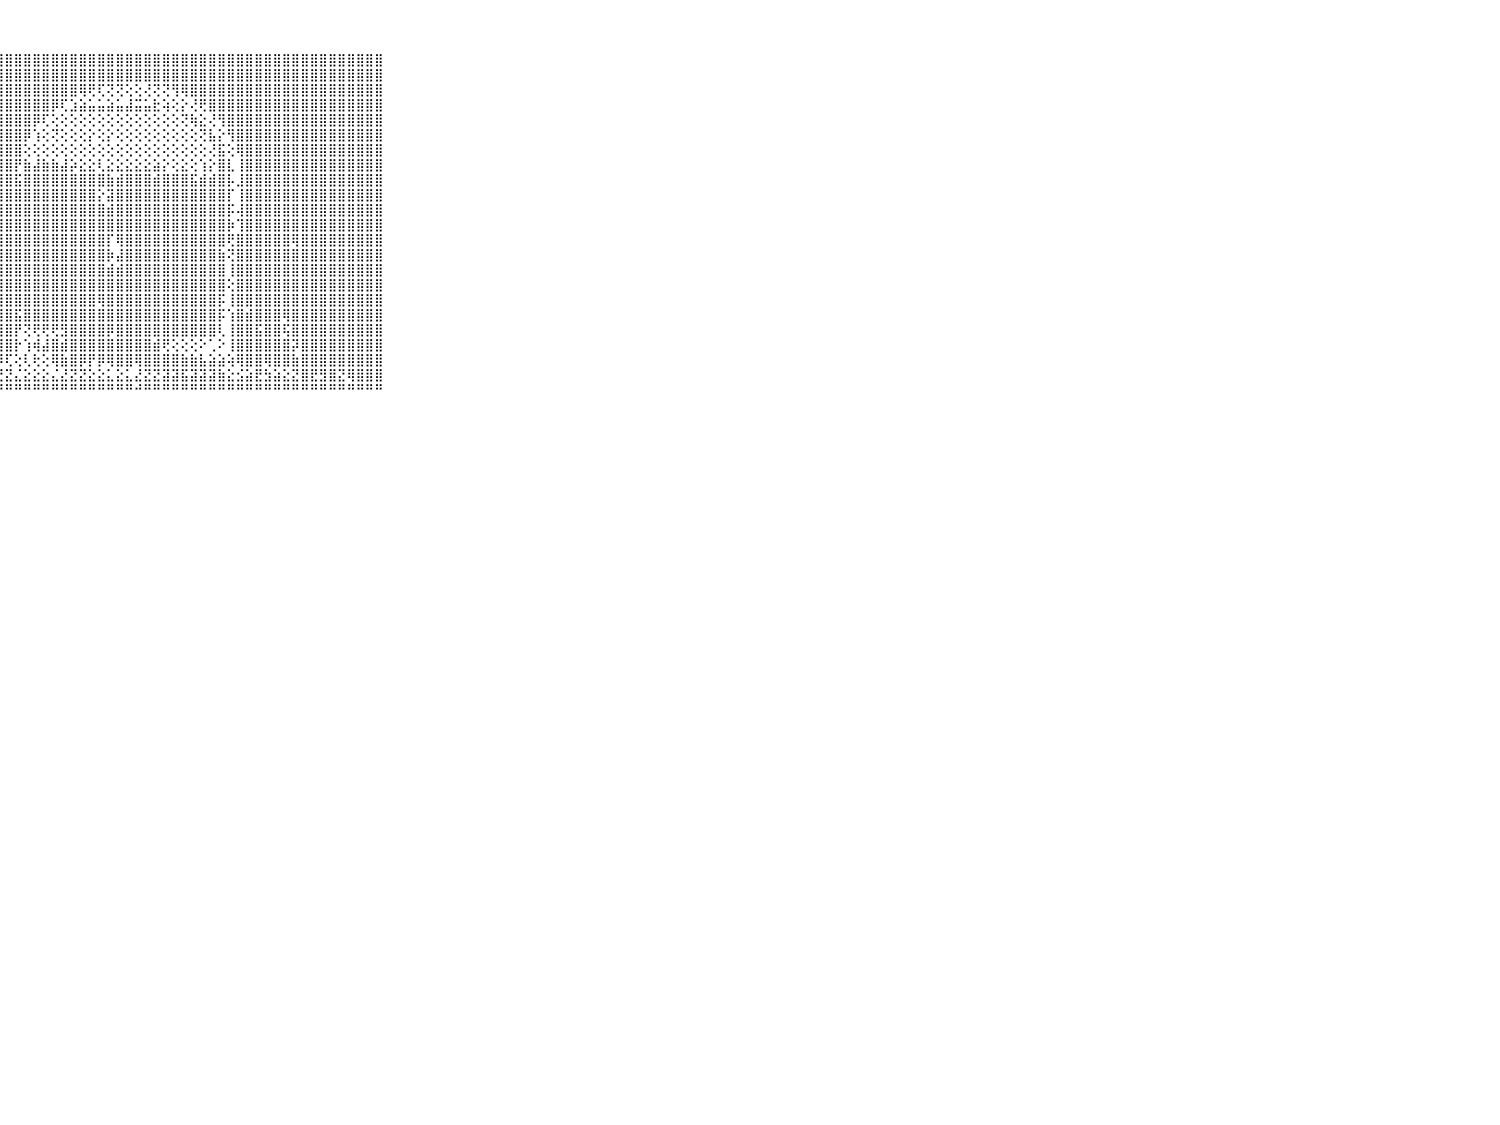

⠀⠀⠀⠀⠀⠀⠀⠀⠀⠀⠀⢸⣿⣿⣿⣿⣿⣿⣿⣿⣿⣿⣿⣿⣿⣿⣿⣿⣿⣿⣿⣿⣿⣿⣿⣿⣿⣿⣿⣿⣿⣿⣿⣿⣿⣿⣿⣿⣿⣿⣿⣿⣿⣿⣿⣿⣿⣿⣿⣿⣿⣿⣿⣿⣿⣿⣿⣿⣿⠀⠀⠀⠀⠀⠀⠀⠀⠀⠀⠀⠀
⠀⠀⠀⠀⠀⠀⠀⠀⠀⠀⠀⢸⣿⢿⣿⣿⣟⣿⣿⣿⣿⣿⣿⣿⣿⣿⣿⣿⣿⣿⣿⣿⣿⣿⣿⣿⣿⣿⣿⣿⣿⣿⣿⣿⣿⣿⣿⣿⣿⣿⣿⣿⣿⣿⣿⣿⣿⣿⣿⣿⣿⣿⣿⣿⣿⣿⣿⣿⣿⠀⠀⠀⠀⠀⠀⠀⠀⠀⠀⠀⠀
⠀⠀⠀⠀⠀⠀⠀⠀⠀⠀⠀⢸⣽⣿⣾⣿⡾⣿⣿⣿⣿⣿⣿⣿⣿⣿⣿⣿⣿⣿⣿⣿⣿⣿⣿⣿⢿⢟⢏⢝⢝⢕⢕⢜⢝⢝⢻⢿⣿⣿⣿⣿⣿⣿⣿⣿⣿⣿⣿⣿⣿⣿⣿⣿⣿⣿⣿⣿⣿⠀⠀⠀⠀⠀⠀⠀⠀⠀⠀⠀⠀
⠀⠀⠀⠀⠀⠀⠀⠀⠀⠀⠀⢸⣿⣿⣿⣿⣿⣿⣿⣿⣿⣿⣿⣿⣿⣿⣿⣿⣿⣿⣿⣿⣿⡿⢏⣱⣵⣥⣥⣵⣥⣼⣭⣥⣗⢵⢕⡕⢜⢟⣿⣿⣿⣿⣿⣿⣿⣿⣿⣿⣿⣿⣿⣿⣿⣿⣿⣿⣿⠀⠀⠀⠀⠀⠀⠀⠀⠀⠀⠀⠀
⠀⠀⠀⠀⠀⠀⠀⠀⠀⠀⠀⢸⣿⣿⣿⣿⣿⣿⣿⣿⣿⣿⣿⣿⣿⣿⣿⣿⣿⣿⣿⡿⢏⢕⢕⢕⢕⢕⢕⢕⢕⢕⢕⢕⢕⢕⢕⢝⢷⣕⢜⢻⣿⣿⣿⣿⣿⣿⣿⣿⣿⣿⣿⣿⣿⣿⣿⣿⣿⠀⠀⠀⠀⠀⠀⠀⠀⠀⠀⠀⠀
⠀⠀⠀⠀⠀⠀⠀⠀⠀⠀⠀⢸⣿⣿⣿⣿⣿⣿⣿⣿⣿⣿⣿⣿⣿⣿⣿⣿⣿⣿⡿⢱⢕⢝⢕⢕⢕⡕⢕⡕⢕⢕⢕⢕⢕⢕⢕⢕⢕⢝⣧⡕⢻⣿⣿⣿⣿⣿⣿⣿⣿⣿⣿⣿⣿⣿⣿⣿⣿⠀⠀⠀⠀⠀⠀⠀⠀⠀⠀⠀⠀
⠀⠀⠀⠀⠀⠀⠀⠀⠀⠀⠀⢸⣿⣿⣿⣿⣿⣿⣿⣿⣿⣿⣿⣿⣿⣿⣿⣿⣿⣿⢕⢕⢕⢕⢕⢕⢕⢕⢕⢕⢕⢕⢕⢕⢕⢕⢕⢕⢕⢕⢜⣯⢕⢿⣿⣿⣿⣿⣿⣿⣿⣿⣿⣿⣿⣿⣿⣿⣿⠀⠀⠀⠀⠀⠀⠀⠀⠀⠀⠀⠀
⠀⠀⠀⠀⠀⠀⠀⠀⠀⠀⠀⢸⣿⣿⣿⣿⣿⣿⣿⣿⣿⣿⣿⣿⣿⣿⣿⣿⣿⡟⣷⣼⣷⣷⣼⡵⣕⣕⢇⣕⣕⣕⣕⣕⣵⡕⢕⣕⢕⢱⡕⣿⣇⢸⣿⣿⣿⣿⣿⣿⣿⣿⣿⣿⣿⣿⣿⣿⣿⠀⠀⠀⠀⠀⠀⠀⠀⠀⠀⠀⠀
⠀⠀⠀⠀⠀⠀⠀⠀⠀⠀⠀⢸⣿⣿⣿⣿⣿⣿⣿⣿⣿⣿⣿⣿⣿⣿⣿⣿⣿⣯⣿⣿⣿⣿⣿⣿⣿⣿⣿⣷⣾⣿⣿⣿⣾⣿⣿⣿⣯⣾⣾⣿⡧⣸⣿⣿⣿⣿⣿⣿⣿⣿⣿⣿⣿⣿⣿⣿⣿⠀⠀⠀⠀⠀⠀⠀⠀⠀⠀⠀⠀
⠀⠀⠀⠀⠀⠀⠀⠀⠀⠀⠀⢸⣿⣿⣿⣿⣿⣿⣿⣿⣿⣿⣿⣿⣿⣿⣿⣿⣿⣿⣿⣿⣿⣿⣿⣿⣿⣿⡕⣽⣿⣿⣿⣿⣿⣿⣿⣿⣿⣿⣿⣿⡏⢸⣿⣿⣿⣿⣿⣿⣿⣿⣿⣿⣿⣿⣿⣿⣿⠀⠀⠀⠀⠀⠀⠀⠀⠀⠀⠀⠀
⠀⠀⠀⠀⠀⠀⠀⠀⠀⠀⠀⢸⣿⣿⢿⣿⣿⣿⣿⣿⣿⣿⣿⣿⣿⣿⣿⣿⣿⣿⣿⣿⣿⣿⣿⣿⣿⣿⣿⣾⣿⣿⣿⣿⣿⣿⣿⣿⣿⣿⣿⣿⡯⢼⣿⣿⣿⣿⣿⣿⣿⣿⣿⣿⣿⣿⣿⣿⣿⠀⠀⠀⠀⠀⠀⠀⠀⠀⠀⠀⠀
⠀⠀⠀⠀⠀⠀⠀⠀⠀⠀⠀⢸⣿⣿⣿⣻⣿⣿⣿⣿⣿⣿⣿⣿⣿⣿⣿⣿⣿⣿⣿⣿⣿⣿⣿⣿⣿⣿⣿⣿⣿⣿⣿⣿⣿⣿⣿⣿⣿⣿⣿⣿⡷⢹⣿⣿⣿⣿⣿⣿⣿⣿⣿⣿⣿⣿⣿⣿⣿⠀⠀⠀⠀⠀⠀⠀⠀⠀⠀⠀⠀
⠀⠀⠀⠀⠀⠀⠀⠀⠀⠀⠀⢸⣿⣿⣿⣿⣽⣽⣿⣽⣽⣿⣿⣿⣿⣿⣿⣿⣿⣿⣿⣿⣿⣿⣿⣿⣿⣿⣿⡏⢿⣿⣿⣿⣿⣿⣿⣿⣿⣿⣿⣿⢟⣿⣿⣿⣿⣿⣿⢿⣿⣿⣿⣿⣿⣿⣿⣿⣿⠀⠀⠀⠀⠀⠀⠀⠀⠀⠀⠀⠀
⠀⠀⠀⠀⠀⠀⠀⠀⠀⠀⠀⢸⣿⣿⣿⣿⣿⣿⣿⣿⣿⣿⣿⣿⣿⣿⣿⣿⣿⣿⣿⣿⣿⣿⣿⣿⣿⣿⣿⡷⣼⣿⣿⣿⣿⣿⣿⣿⣿⣿⣿⣷⢝⣿⣿⣿⣿⣿⣿⣿⣿⣿⣿⣿⣿⣿⣿⣿⣿⠀⠀⠀⠀⠀⠀⠀⠀⠀⠀⠀⠀
⠀⠀⠀⠀⠀⠀⠀⠀⠀⠀⠀⢸⣿⣿⣿⣿⣿⣿⣿⣿⣿⣿⣿⣿⣿⣿⣿⣿⣿⣿⣿⣿⣿⣿⣿⣿⣿⣿⣿⣾⣾⣿⣿⣿⣿⣿⣿⣿⣿⣿⣿⣿⢸⣿⣿⣿⣿⣿⣿⣿⣿⣿⣿⣿⣿⣿⣿⣿⣿⠀⠀⠀⠀⠀⠀⠀⠀⠀⠀⠀⠀
⠀⠀⠀⠀⠀⠀⠀⠀⠀⠀⠀⢸⣿⣿⣿⣿⣿⣿⣿⣿⣿⣿⣿⣿⣿⣿⣿⣿⣿⣿⣿⣿⣿⣿⣿⣿⣿⣿⣿⣿⣿⣿⣿⣿⣿⣿⣿⣿⣿⣿⣿⣿⢕⣿⣿⣿⣿⣿⣿⣿⣿⣿⣿⣿⣿⣿⣿⣿⣿⠀⠀⠀⠀⠀⠀⠀⠀⠀⠀⠀⠀
⠀⠀⠀⠀⠀⠀⠀⠀⠀⠀⠀⢸⣿⣿⣿⣿⣿⣿⣿⣿⣿⣿⣿⣿⣿⣿⣿⣿⣿⣿⣿⣿⣿⣿⣿⣿⣿⣿⢿⣿⣿⣿⣿⣿⣿⣿⣿⣿⣿⣿⣿⡯⢸⣿⣿⣿⣿⣿⣿⣿⣿⣿⣿⣿⣿⣿⣿⣿⣿⠀⠀⠀⠀⠀⠀⠀⠀⠀⠀⠀⠀
⠀⠀⠀⠀⠀⠀⠀⠀⠀⠀⠀⢸⣿⣿⣿⣿⣿⣿⣿⣿⣿⣿⣿⣿⣿⣿⣿⣿⣿⣯⣿⣿⣿⣿⣿⣿⣿⣿⣿⣿⣿⣿⣿⣿⣿⣿⣿⣿⣿⣿⣿⡯⢱⣿⣾⣿⣿⣿⢿⣿⣿⣿⣿⣿⣿⣿⣿⣿⣿⠀⠀⠀⠀⠀⠀⠀⠀⠀⠀⠀⠀
⠀⠀⠀⠀⠀⠀⠀⠀⠀⠀⠀⢸⣿⣿⣿⣿⣿⣿⣿⣿⣿⣿⣿⣿⣿⣿⣿⣿⣿⡟⢝⢟⢟⢟⣻⣿⣿⣿⣿⡿⣿⣿⣿⣿⣿⣿⣿⣿⣿⣿⣿⢇⢸⣿⣿⣯⣿⣿⢯⣿⣿⣿⣿⣿⣿⣿⣿⣿⣿⠀⠀⠀⠀⠀⠀⠀⠀⠀⠀⠀⠀
⠀⠀⠀⠀⠀⠀⠀⠀⠀⠀⠀⢸⣿⣿⣿⣿⣿⣟⢿⣿⣿⣿⣿⣿⣻⢿⣻⣿⣿⡗⢱⢾⣼⣿⣾⣿⣿⣿⣿⣿⣿⣿⣿⣿⣾⢟⢕⢕⢕⠕⢁⠕⢸⣿⣿⣿⣿⣿⣿⡽⣿⣿⣿⣿⣿⣿⣿⣿⣿⠀⠀⠀⠀⠀⠀⠀⠀⠀⠀⠀⠀
⠀⠀⠀⠀⠀⠀⠀⠀⠀⠀⠀⢸⣿⢟⢟⡻⡿⣿⡜⢿⣿⣿⢿⣿⣿⢟⣟⡿⢏⢕⢇⢗⢕⢿⣷⣿⡿⡟⡿⢿⣿⣿⢿⣿⣿⣿⣿⣷⣷⣧⣵⣵⢵⢿⣿⣿⢿⣿⣿⣷⣿⣿⣿⣿⣿⣿⣿⣿⣿⠀⠀⠀⠀⠀⠀⠀⠀⠀⠀⠀⠀
⠀⠀⠀⠀⠀⠀⠀⠀⠀⠀⠀⠀⢕⢅⢔⢟⢝⢕⢕⣜⣝⣕⣅⣕⣕⢕⣝⣝⣝⣌⣕⣕⣕⣌⣜⣝⣝⣕⣕⣅⣕⣅⣜⣝⣝⣽⣽⣯⣽⣽⣽⣷⣕⣪⣵⣟⣳⣵⣕⣝⣿⣟⣻⣿⣝⢿⣿⣿⣿⠀⠀⠀⠀⠀⠀⠀⠀⠀⠀⠀⠀
⠀⠀⠀⠀⠀⠀⠀⠀⠀⠀⠀⠑⠙⠛⠛⠛⠙⠙⠙⠙⠋⠛⠛⠛⠙⠙⠛⠛⠛⠛⠛⠛⠛⠛⠛⠛⠛⠛⠛⠛⠛⠛⠚⠛⠛⠛⠛⠛⠛⠛⠛⠛⠛⠛⠛⠛⠛⠛⠛⠛⠛⠛⠛⠛⠛⠛⠛⠛⠛⠀⠀⠀⠀⠀⠀⠀⠀⠀⠀⠀⠀